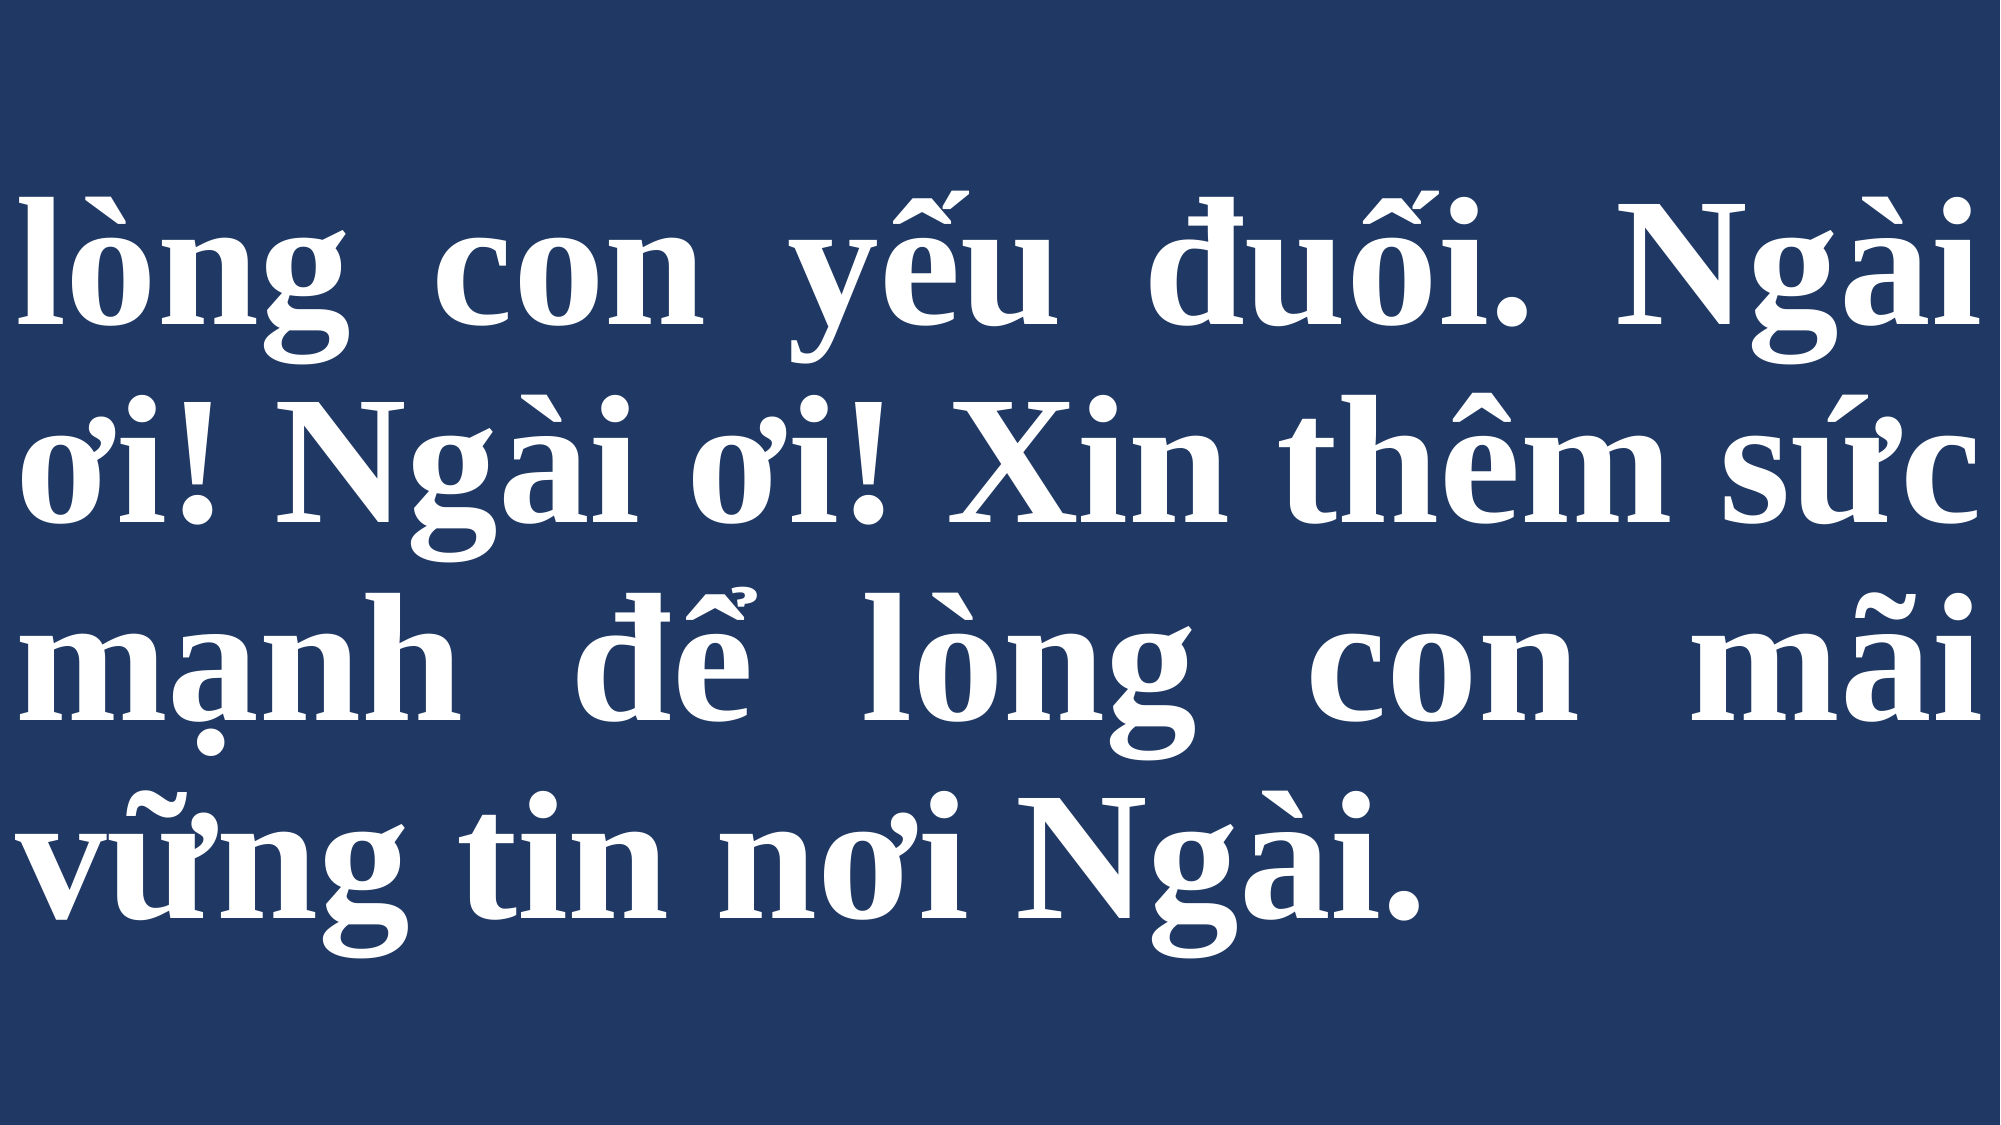

# lòng con yếu đuối. Ngài ơi! Ngài ơi! Xin thêm sức mạnh để lòng con mãi vững tin nơi Ngài.